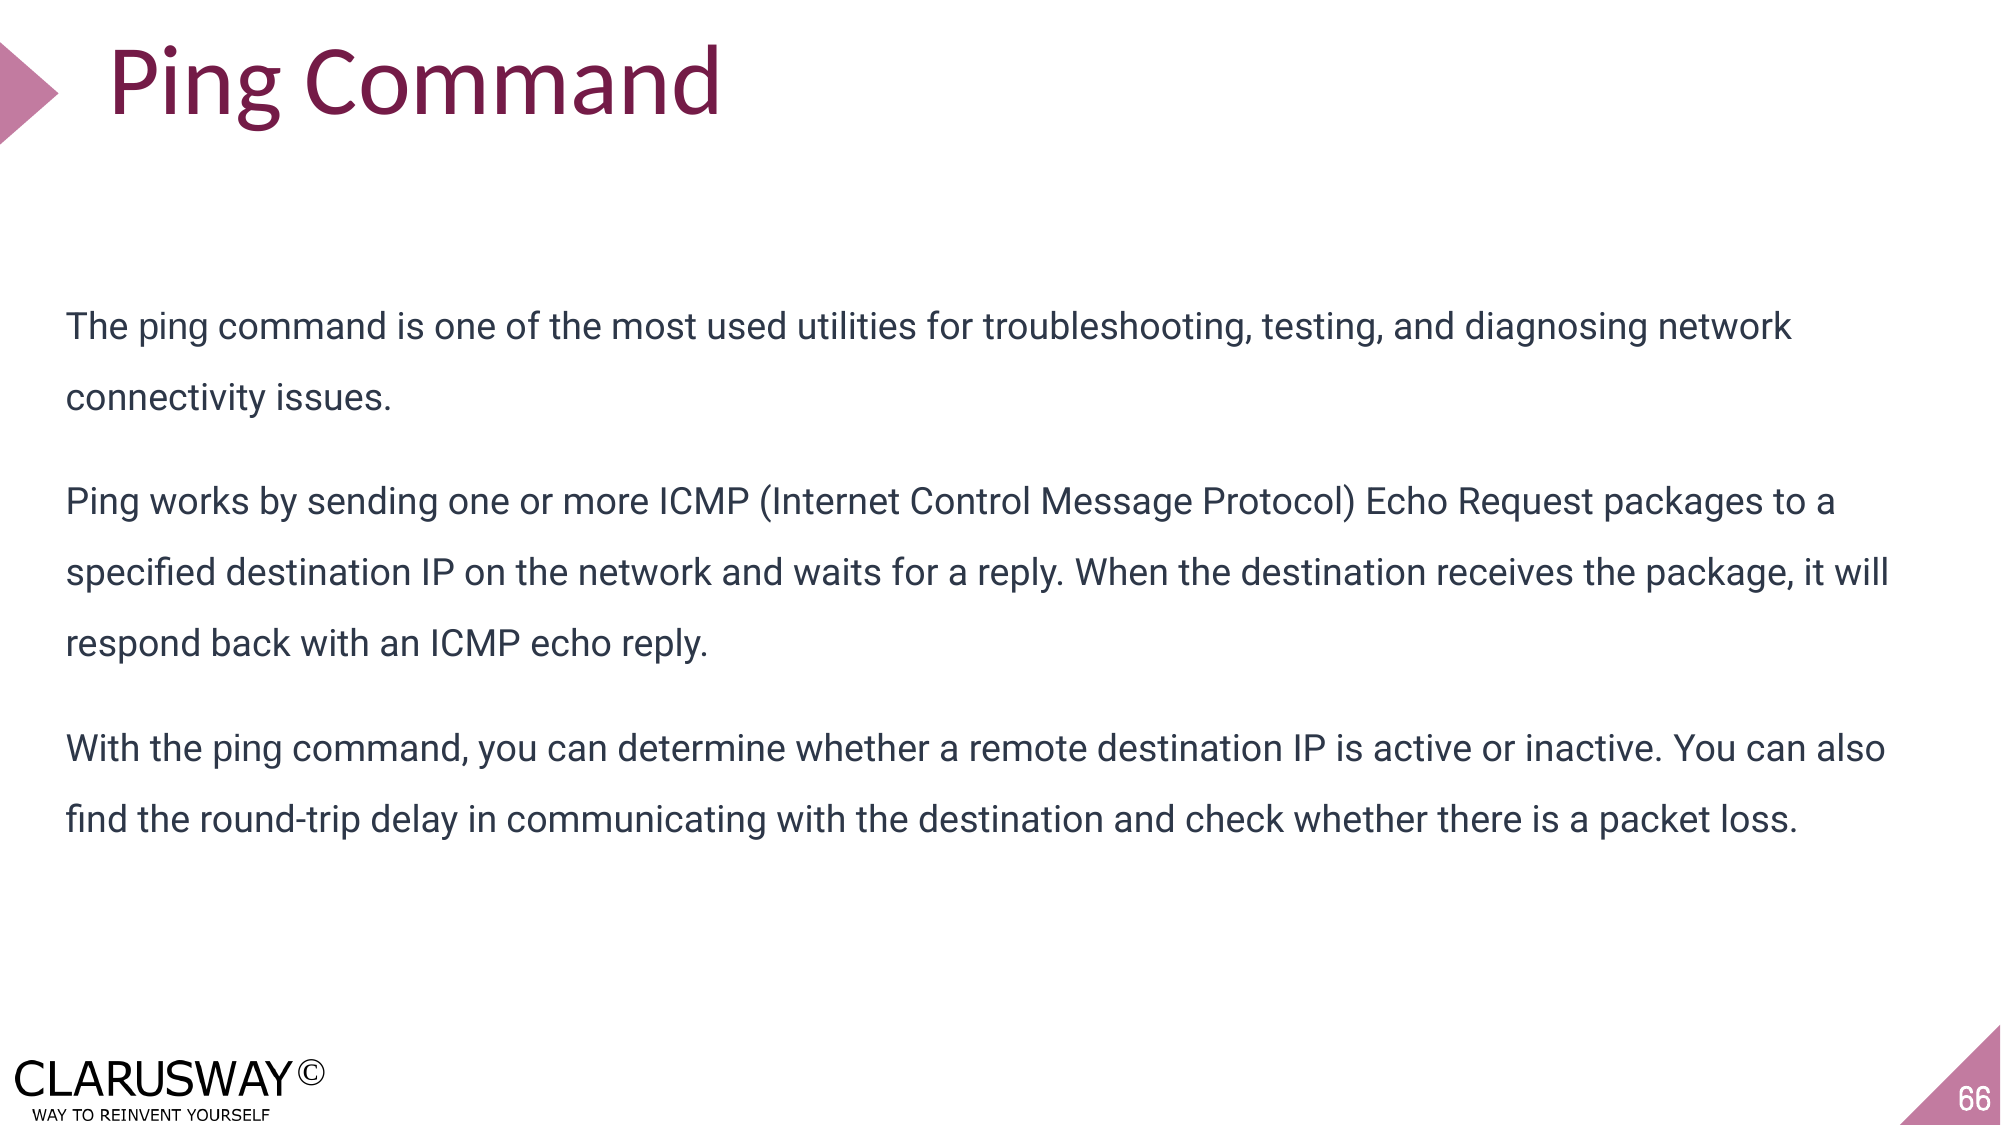

# Ping Command
The ping command is one of the most used utilities for troubleshooting, testing, and diagnosing network connectivity issues.
Ping works by sending one or more ICMP (Internet Control Message Protocol) Echo Request packages to a specified destination IP on the network and waits for a reply. When the destination receives the package, it will respond back with an ICMP echo reply.
With the ping command, you can determine whether a remote destination IP is active or inactive. You can also find the round-trip delay in communicating with the destination and check whether there is a packet loss.
66